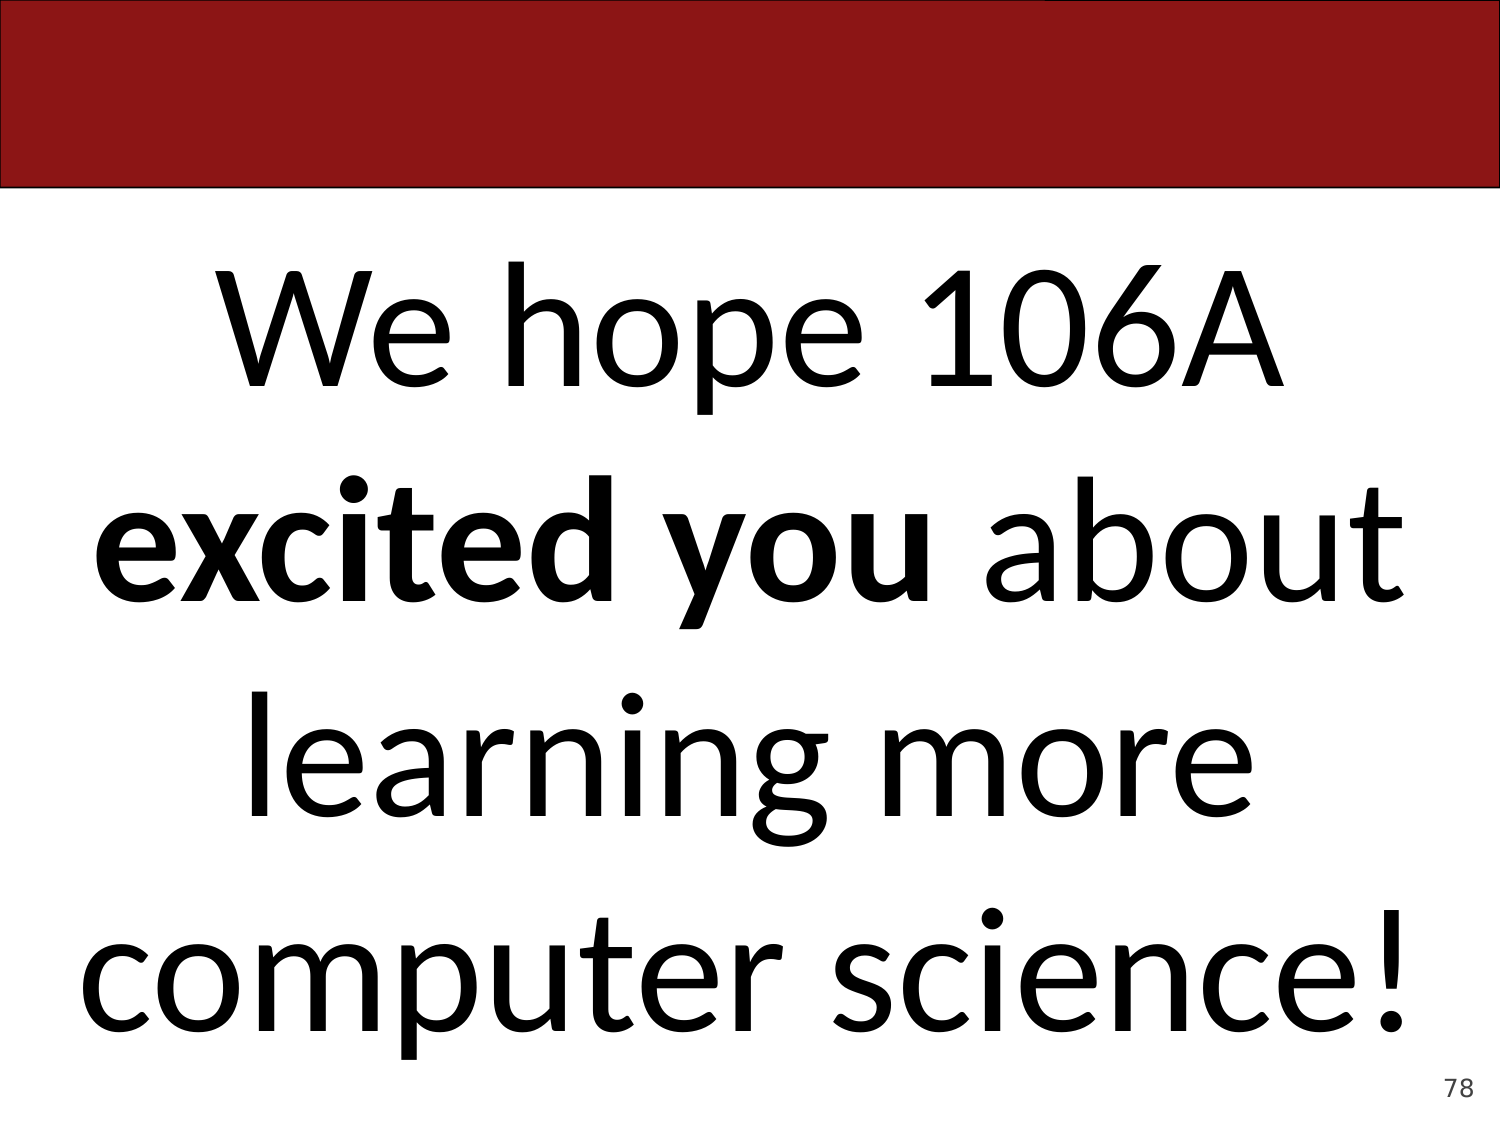

We hope 106A excited you about learning more computer science!